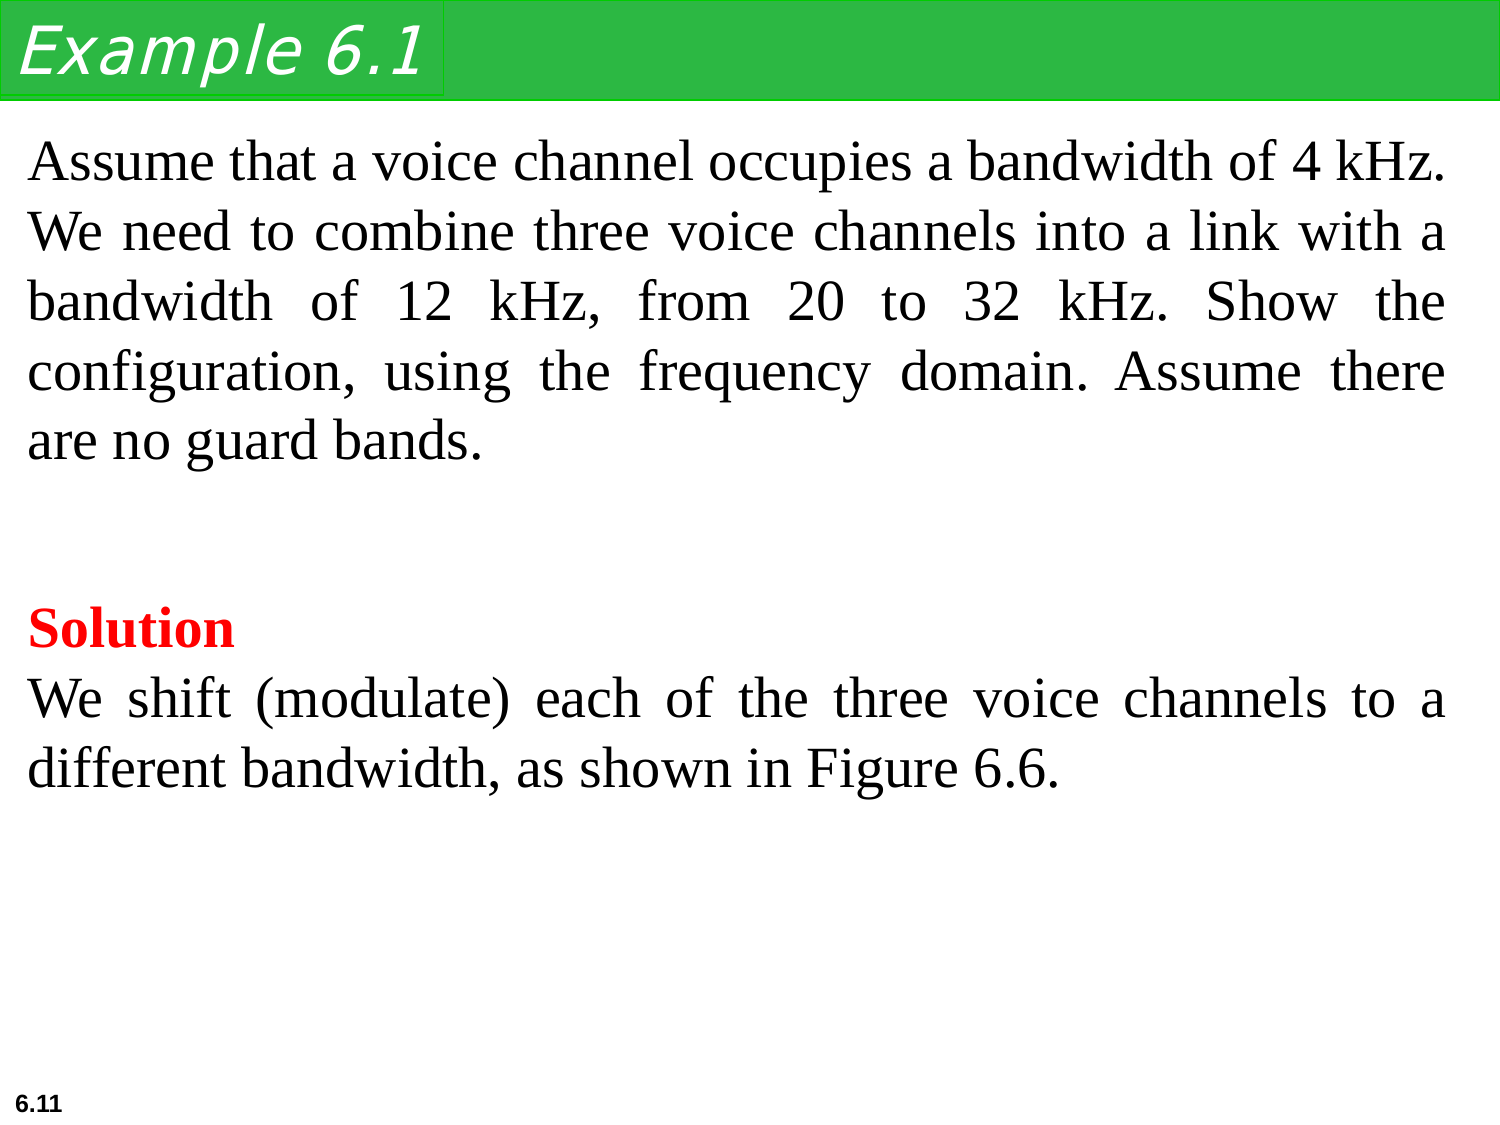

Example 6.1
Assume that a voice channel occupies a bandwidth of 4 kHz. We need to combine three voice channels into a link with a bandwidth of 12 kHz, from 20 to 32 kHz. Show the configuration, using the frequency domain. Assume there are no guard bands.
Solution
We shift (modulate) each of the three voice channels to a different bandwidth, as shown in Figure 6.6.
6.11